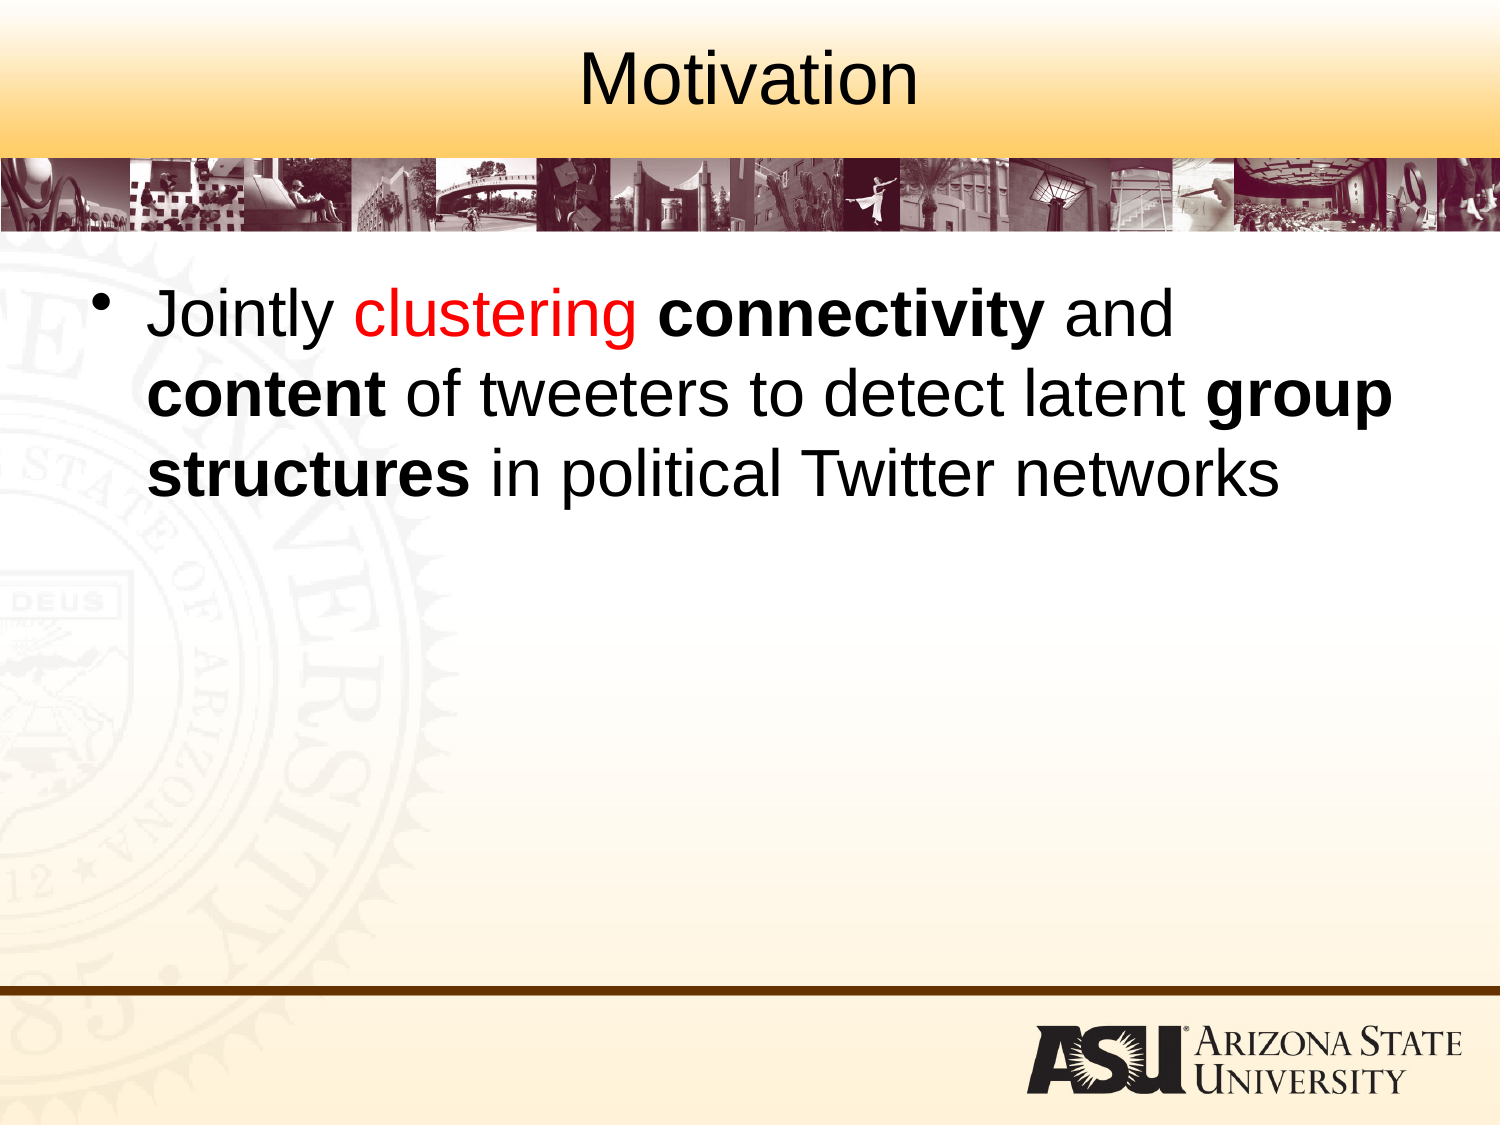

# Motivation
Jointly clustering connectivity and content of tweeters to detect latent group structures in political Twitter networks